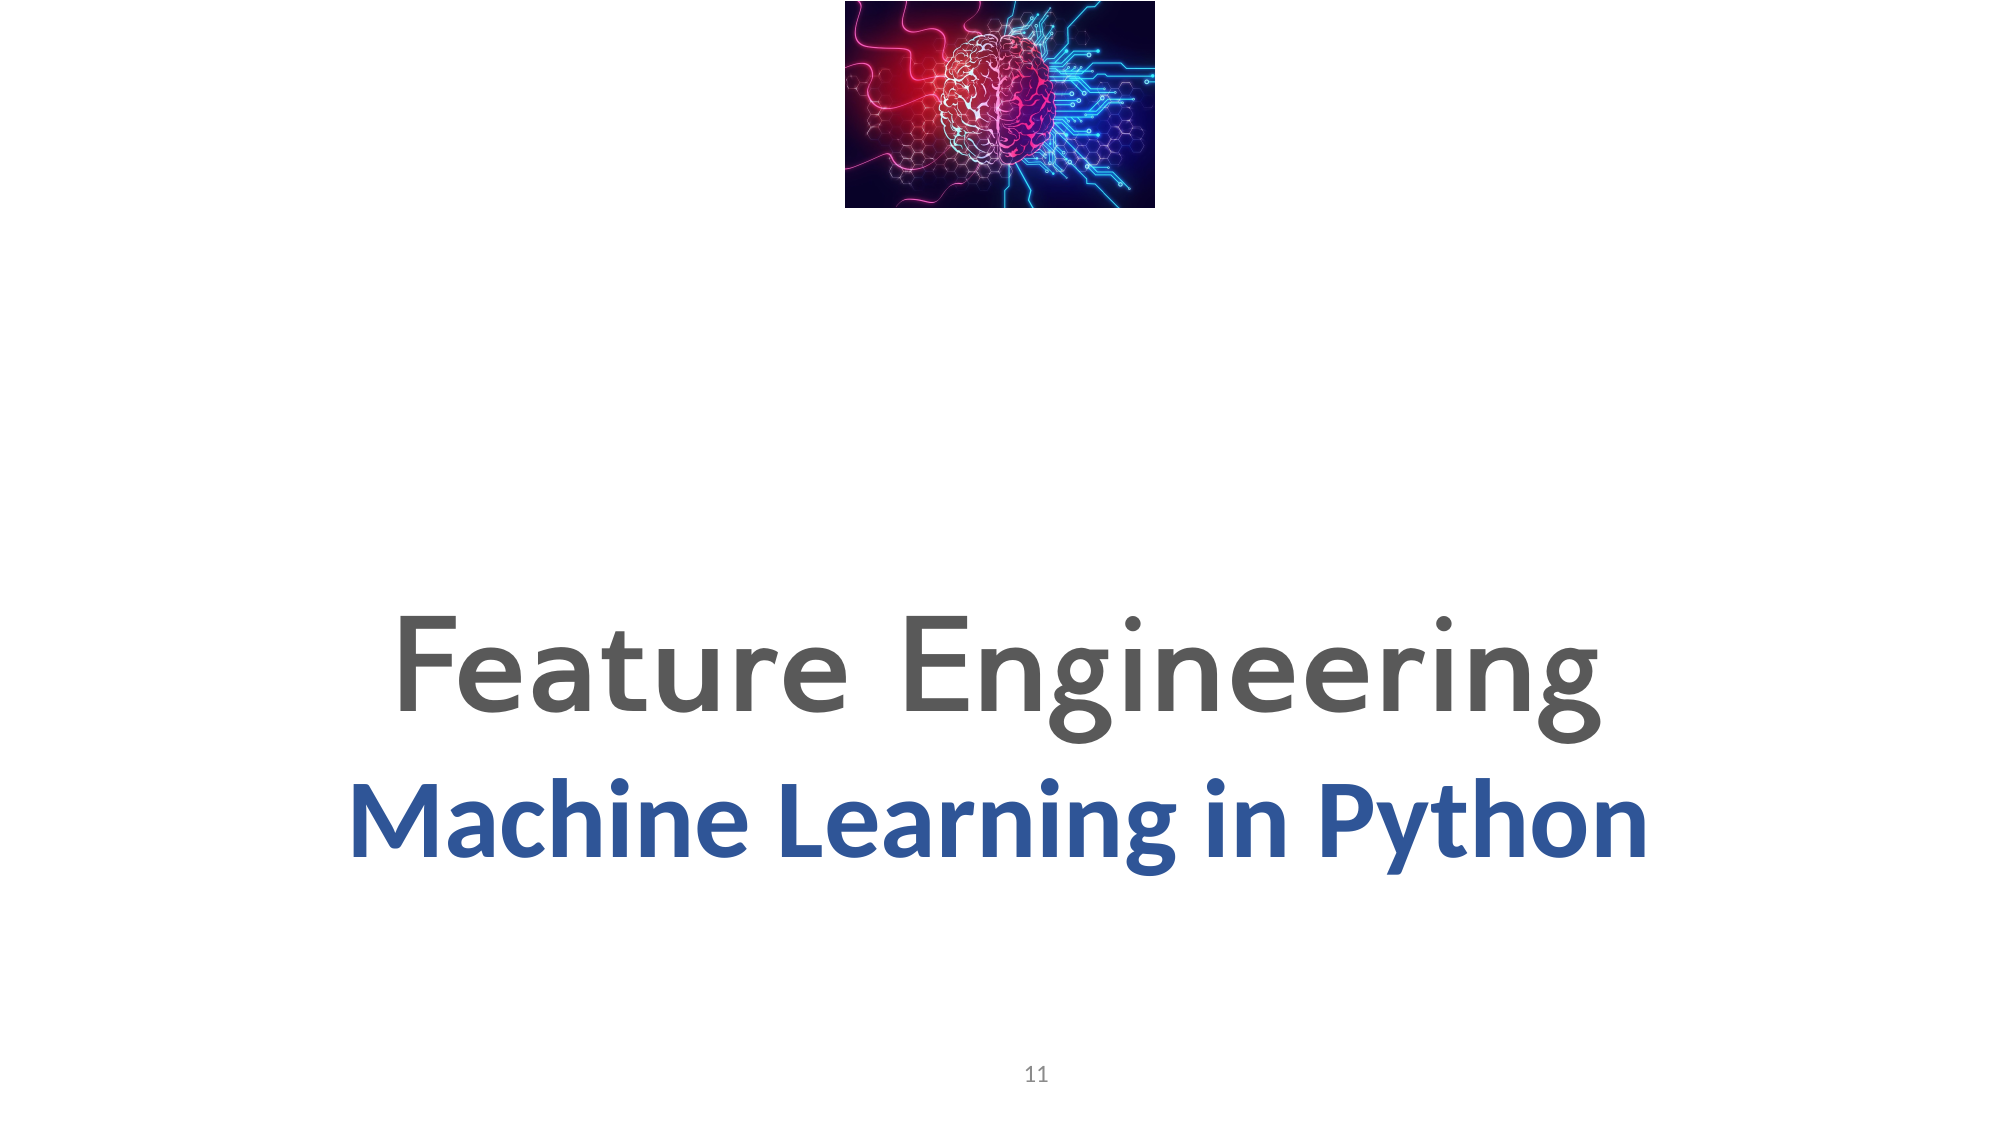

# Feature Engineering
Machine Learning in Python
11